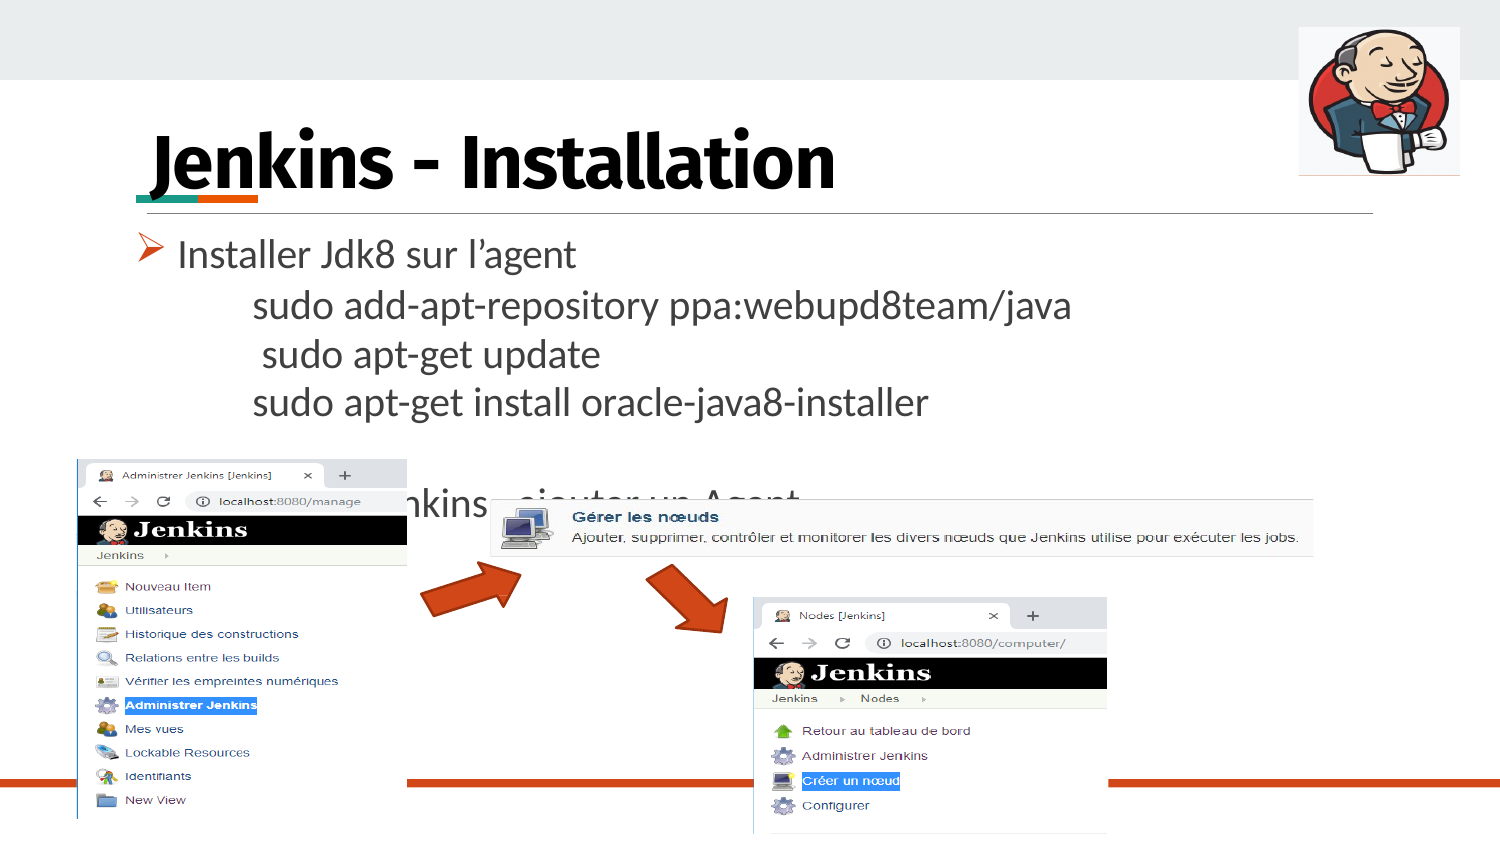

# Jenkins - Installation

Installer Jdk8 sur l’agent
sudo add-apt-repository ppa:webupd8team/java  sudo apt-get update
sudo apt-get install oracle-java8-installer

A partir de Jenkins , ajouter un Agent

280
USINE LOGICIELLE - © D
AVID PLANTROU - 2019